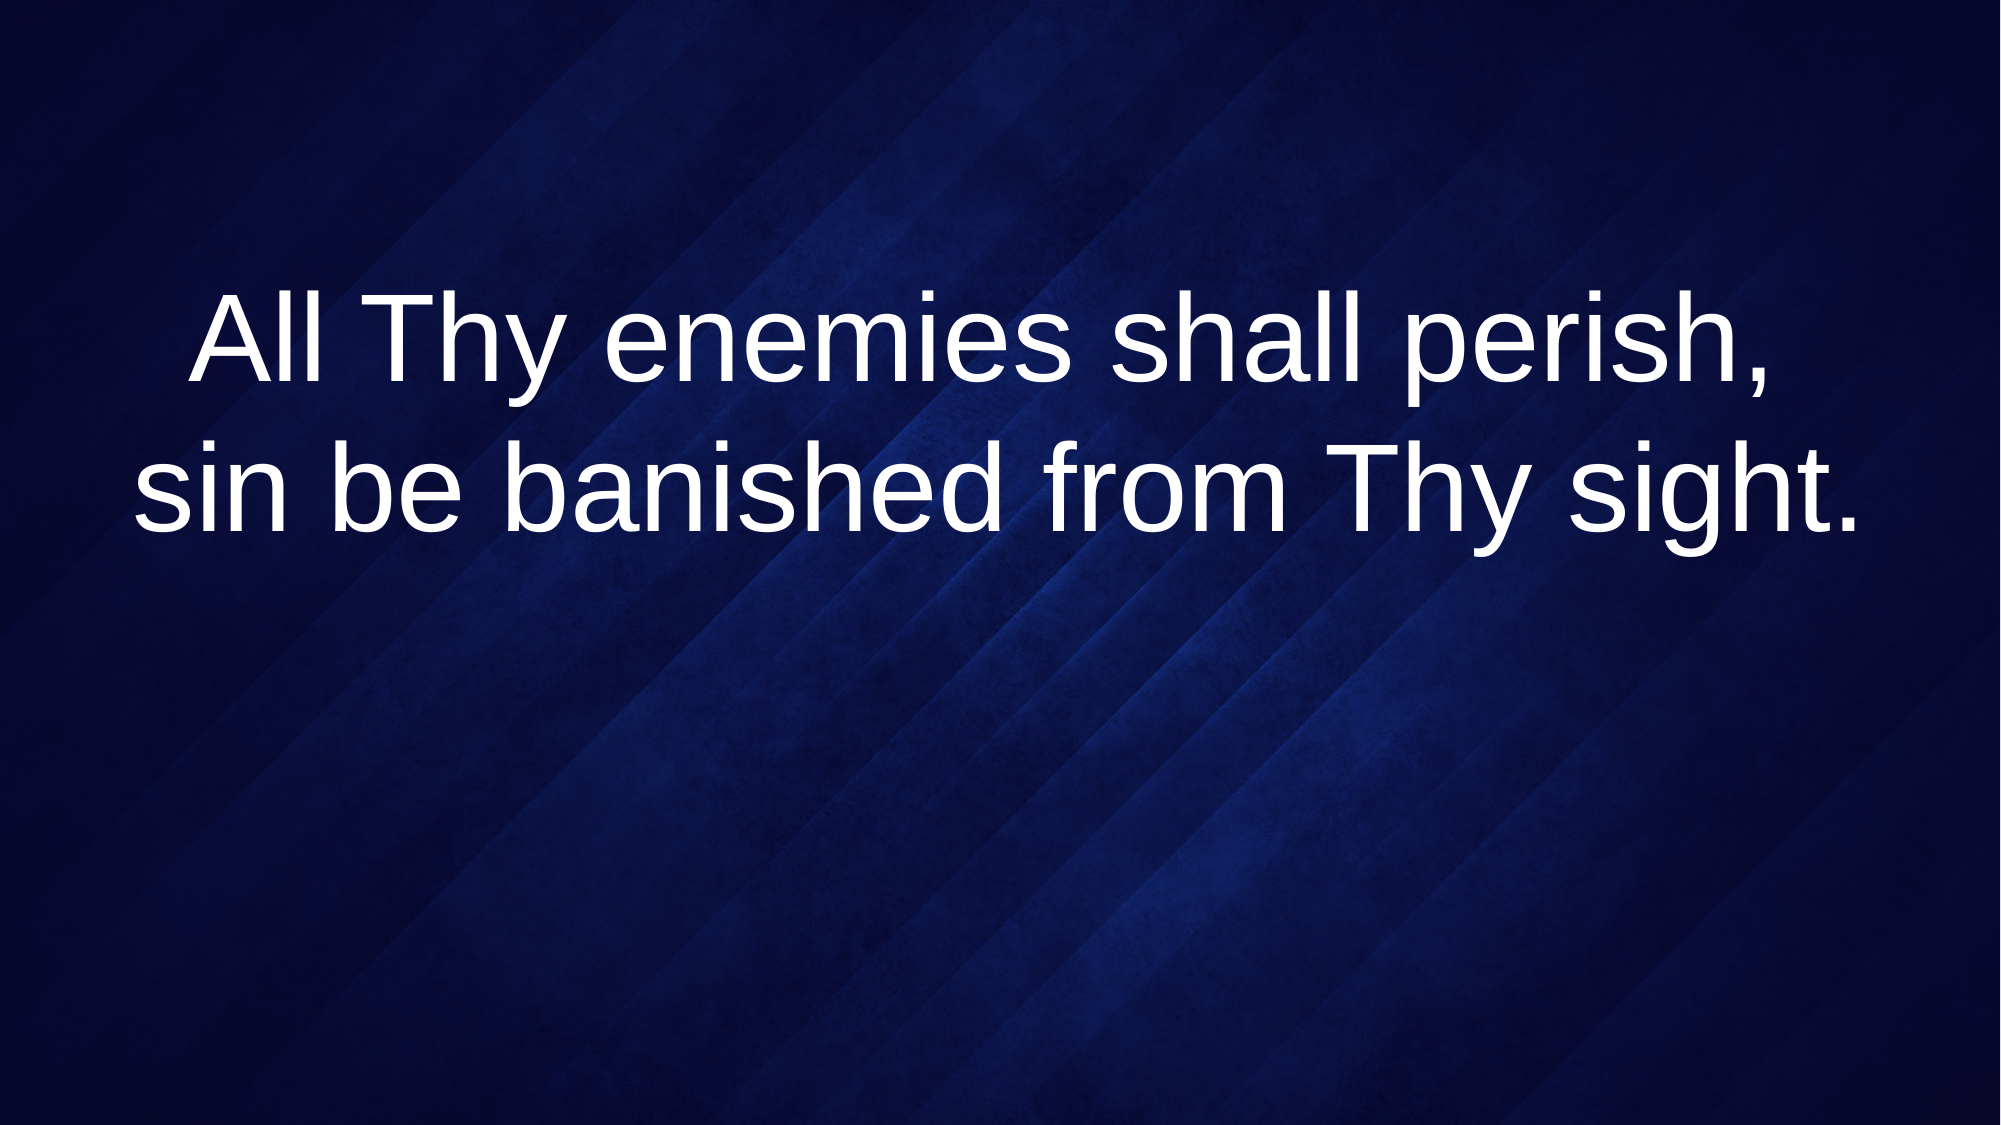

# All Thy enemies shall perish, sin be banished from Thy sight.